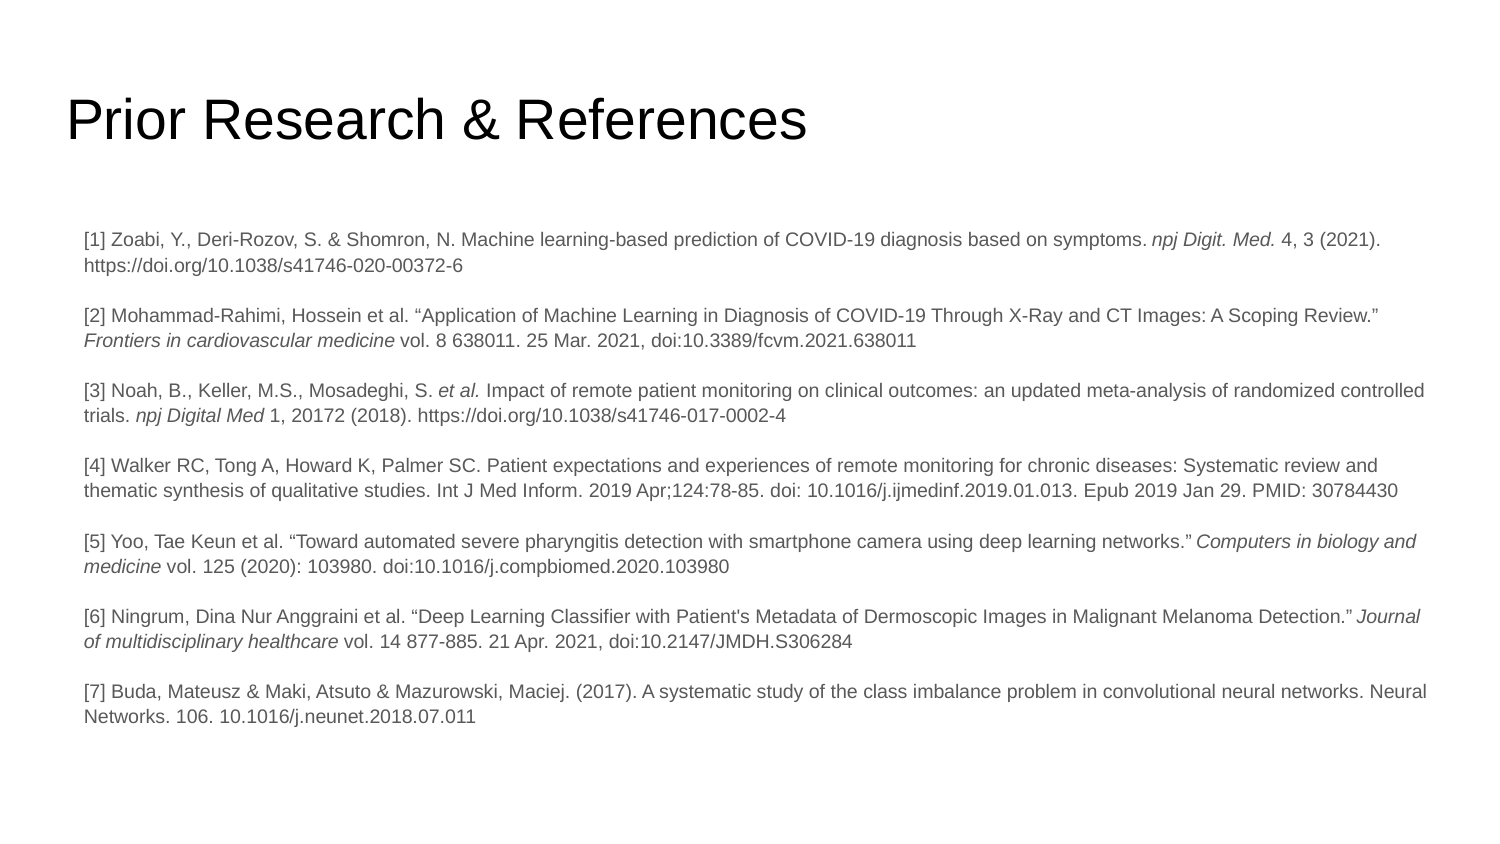

# Prior Research & References

[1] Zoabi, Y., Deri-Rozov, S. & Shomron, N. Machine learning-based prediction of COVID-19 diagnosis based on symptoms. npj Digit. Med. 4, 3 (2021). https://doi.org/10.1038/s41746-020-00372-6

[2] Mohammad-Rahimi, Hossein et al. “Application of Machine Learning in Diagnosis of COVID-19 Through X-Ray and CT Images: A Scoping Review.” Frontiers in cardiovascular medicine vol. 8 638011. 25 Mar. 2021, doi:10.3389/fcvm.2021.638011

[3] Noah, B., Keller, M.S., Mosadeghi, S. et al. Impact of remote patient monitoring on clinical outcomes: an updated meta-analysis of randomized controlled trials. npj Digital Med 1, 20172 (2018). https://doi.org/10.1038/s41746-017-0002-4

[4] Walker RC, Tong A, Howard K, Palmer SC. Patient expectations and experiences of remote monitoring for chronic diseases: Systematic review and thematic synthesis of qualitative studies. Int J Med Inform. 2019 Apr;124:78-85. doi: 10.1016/j.ijmedinf.2019.01.013. Epub 2019 Jan 29. PMID: 30784430

[5] Yoo, Tae Keun et al. “Toward automated severe pharyngitis detection with smartphone camera using deep learning networks.” Computers in biology and medicine vol. 125 (2020): 103980. doi:10.1016/j.compbiomed.2020.103980

[6] Ningrum, Dina Nur Anggraini et al. “Deep Learning Classifier with Patient's Metadata of Dermoscopic Images in Malignant Melanoma Detection.” Journal of multidisciplinary healthcare vol. 14 877-885. 21 Apr. 2021, doi:10.2147/JMDH.S306284

[7] Buda, Mateusz & Maki, Atsuto & Mazurowski, Maciej. (2017). A systematic study of the class imbalance problem in convolutional neural networks. Neural Networks. 106. 10.1016/j.neunet.2018.07.011